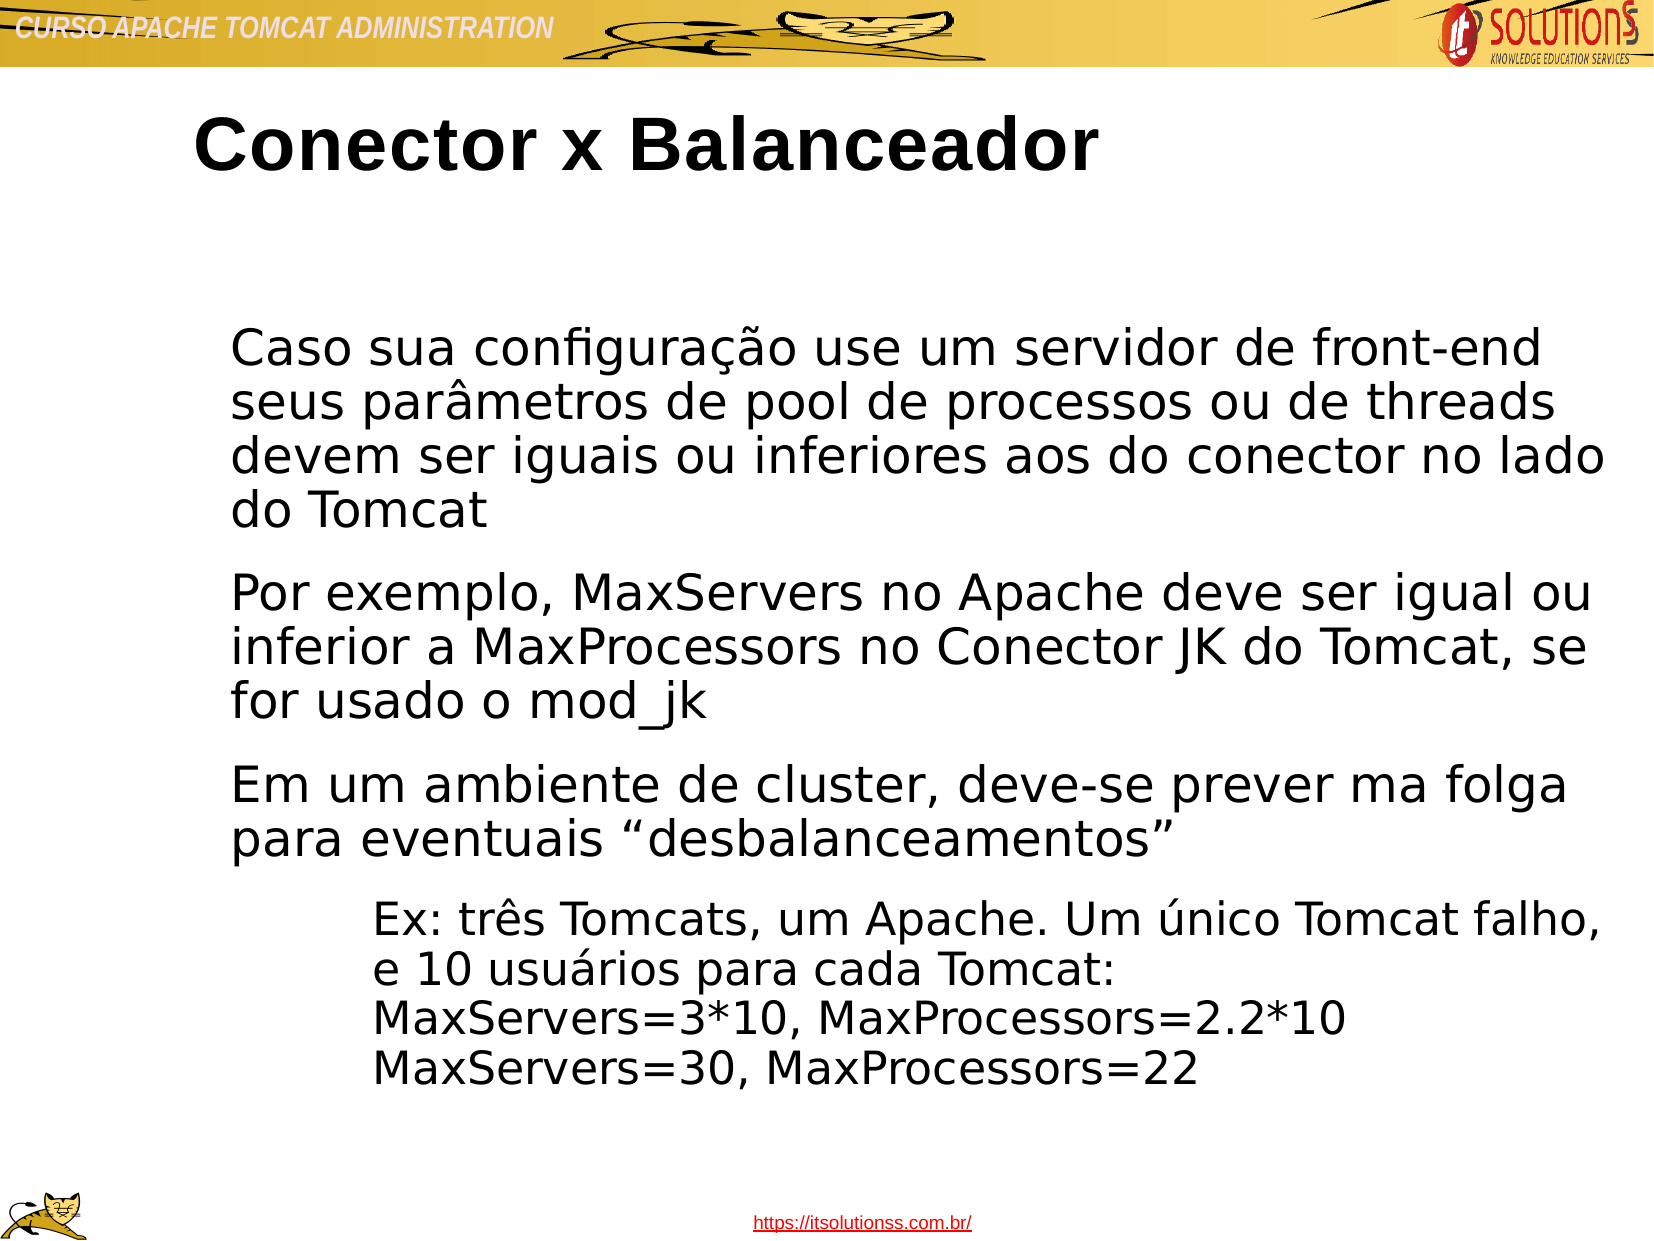

Conector x Balanceador
Caso sua configuração use um servidor de front-end seus parâmetros de pool de processos ou de threads devem ser iguais ou inferiores aos do conector no lado do Tomcat
Por exemplo, MaxServers no Apache deve ser igual ou inferior a MaxProcessors no Conector JK do Tomcat, se for usado o mod_jk
Em um ambiente de cluster, deve-se prever ma folga para eventuais “desbalanceamentos”
Ex: três Tomcats, um Apache. Um único Tomcat falho, e 10 usuários para cada Tomcat:
MaxServers=3*10, MaxProcessors=2.2*10
MaxServers=30, MaxProcessors=22